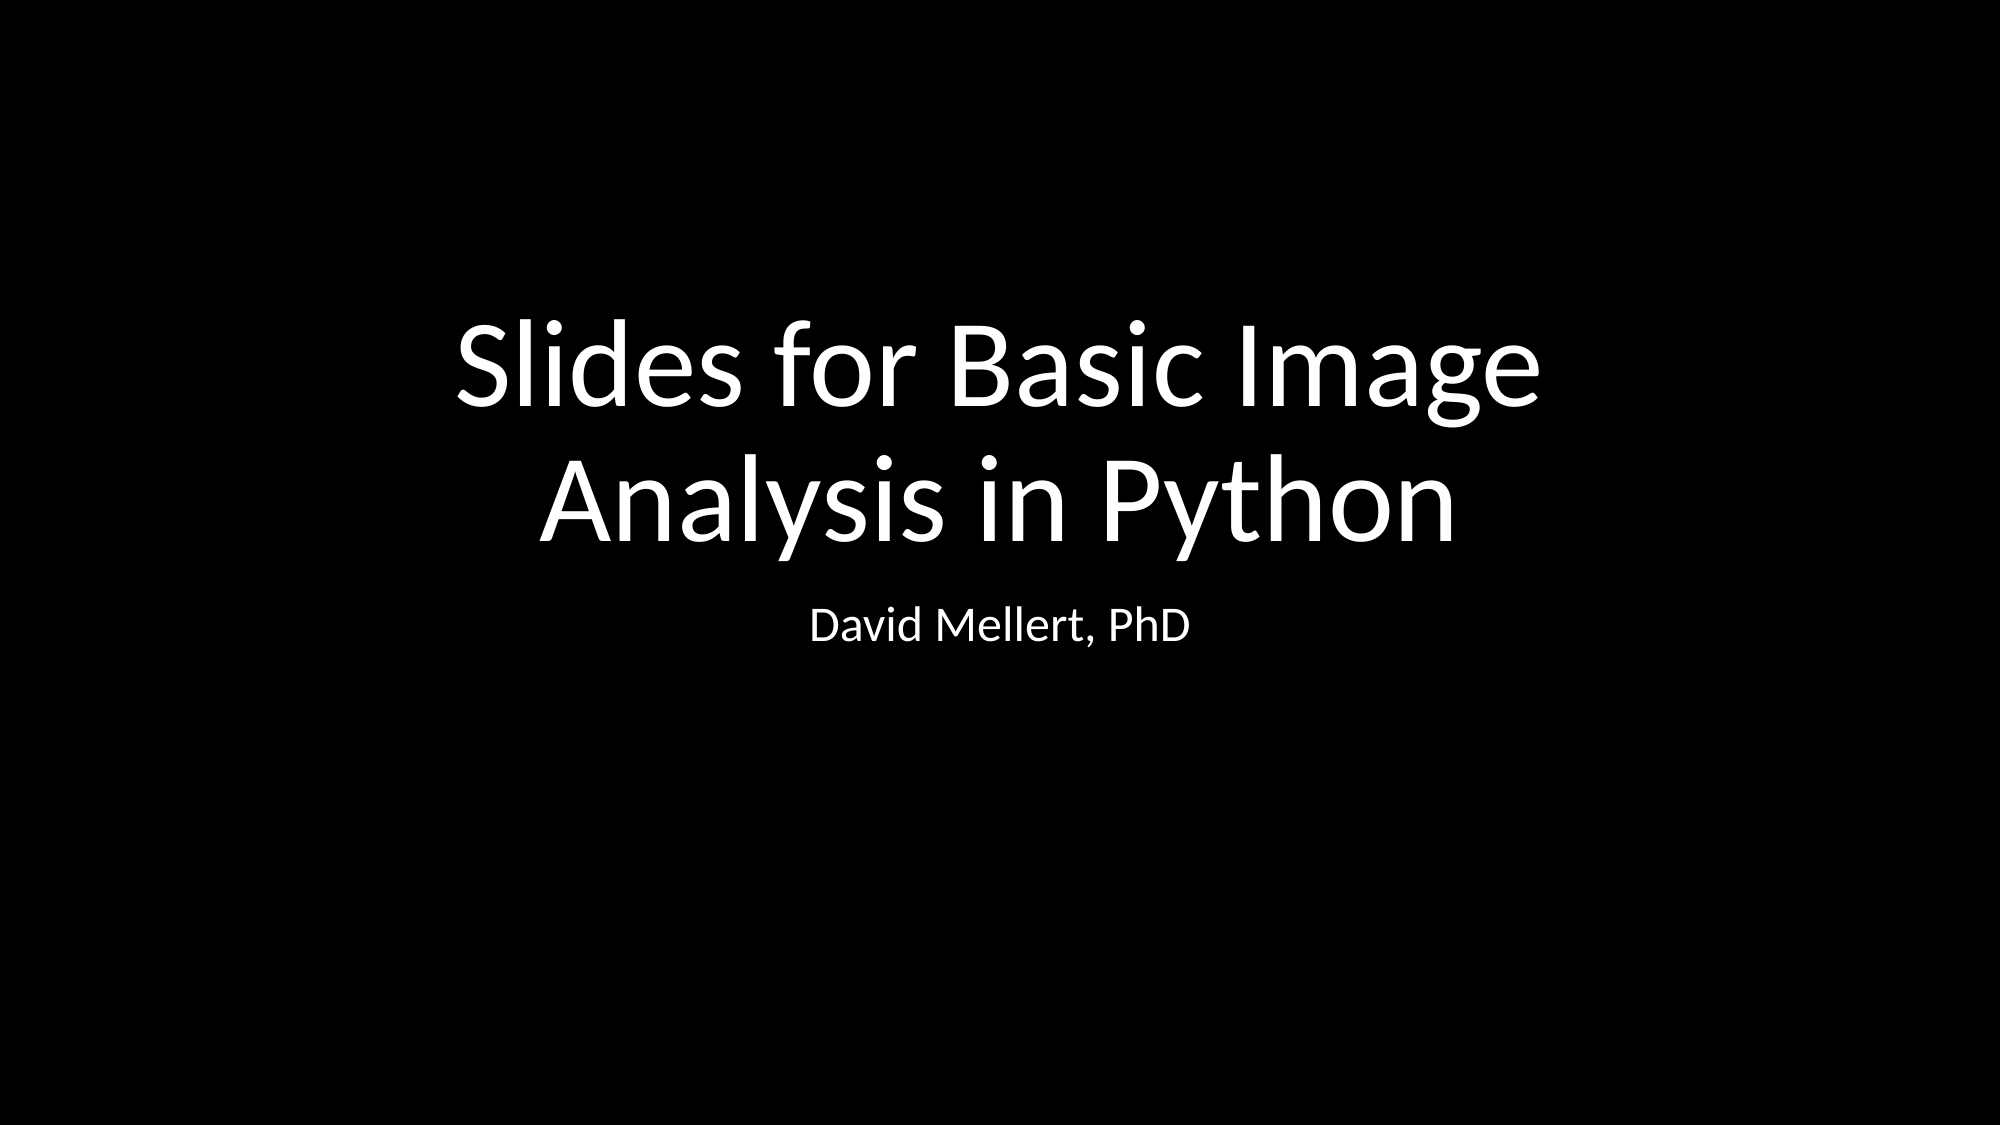

# Slides for Basic Image Analysis in Python
David Mellert, PhD